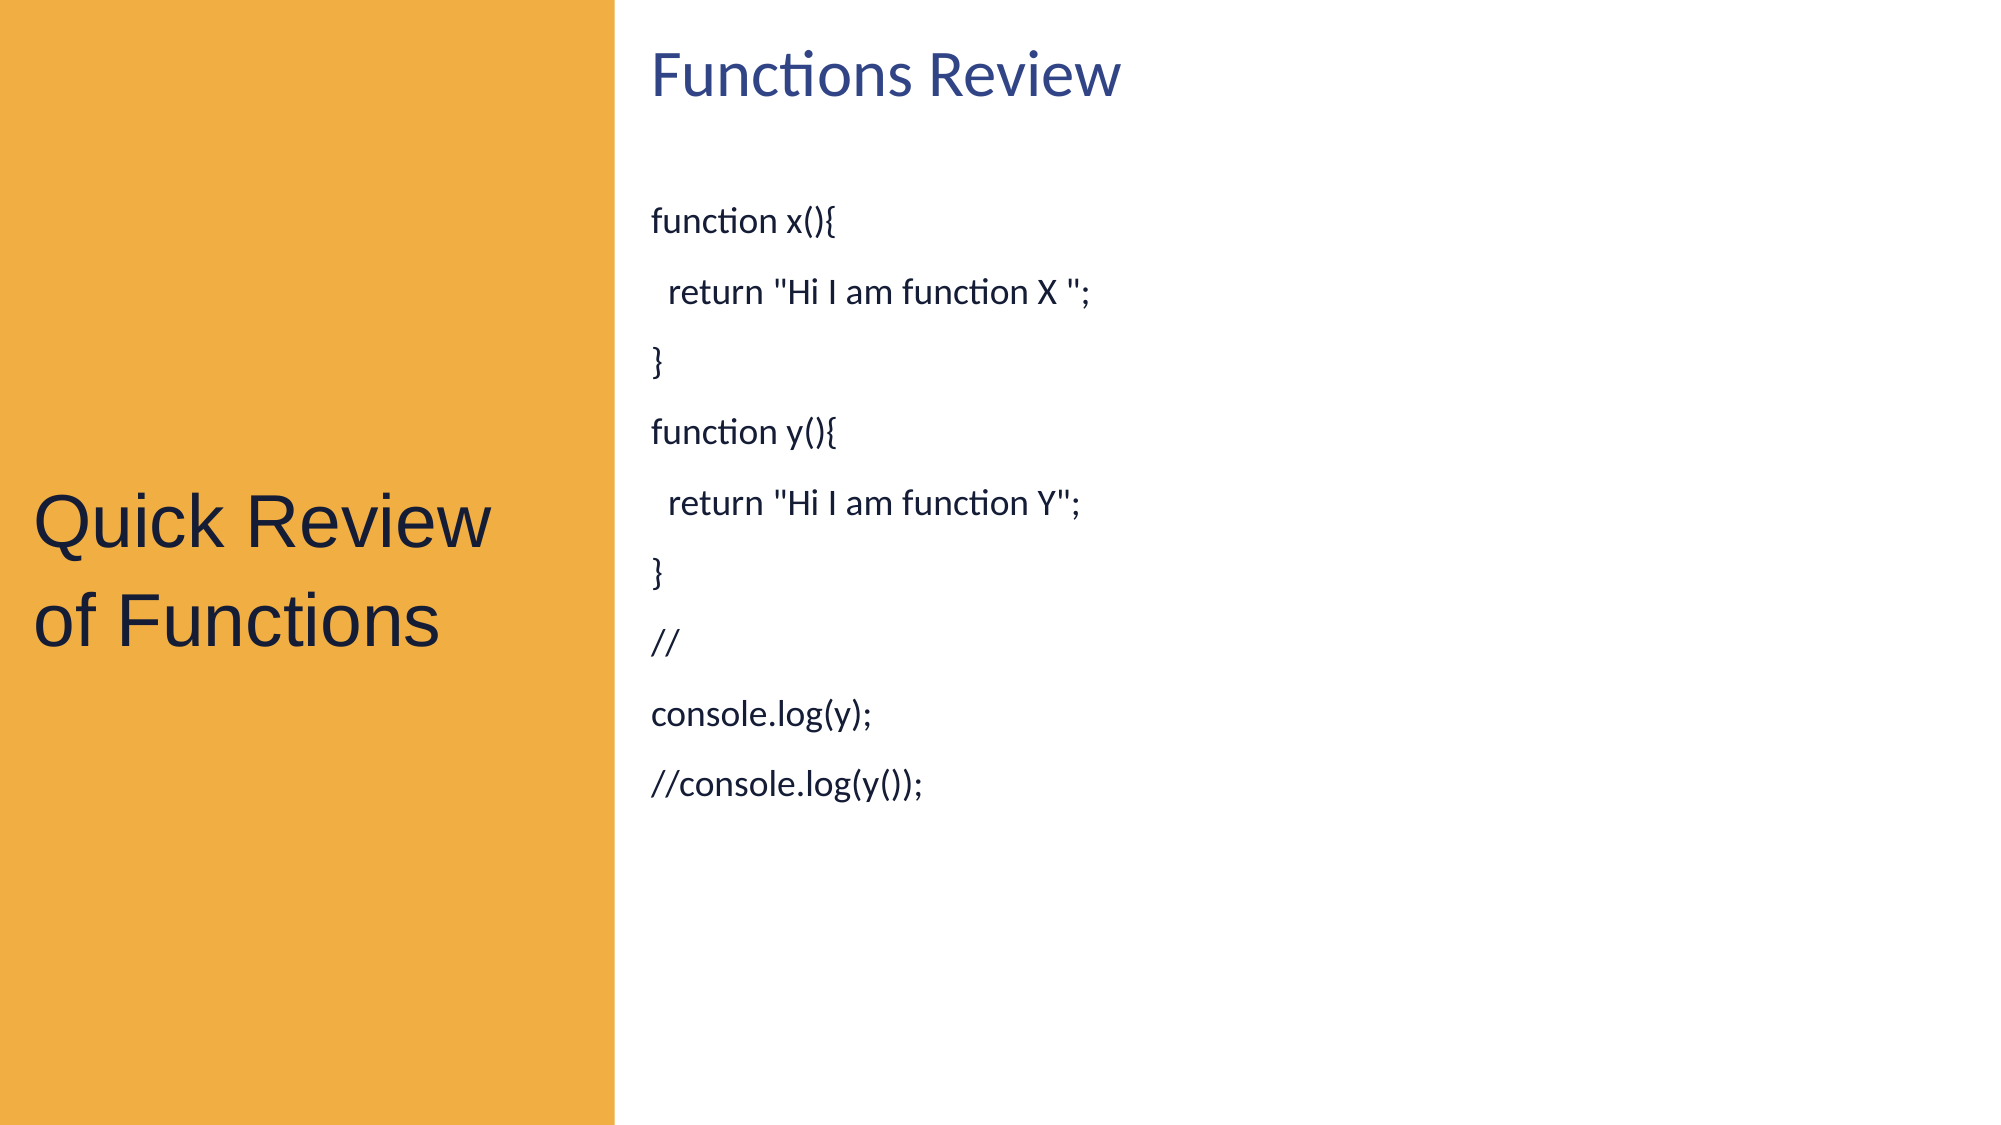

Functions Review
function x(){
  return "Hi I am function X ";
}
function y(){
  return "Hi I am function Y";
}
//
console.log(y);
//console.log(y());
Quick Review of Functions